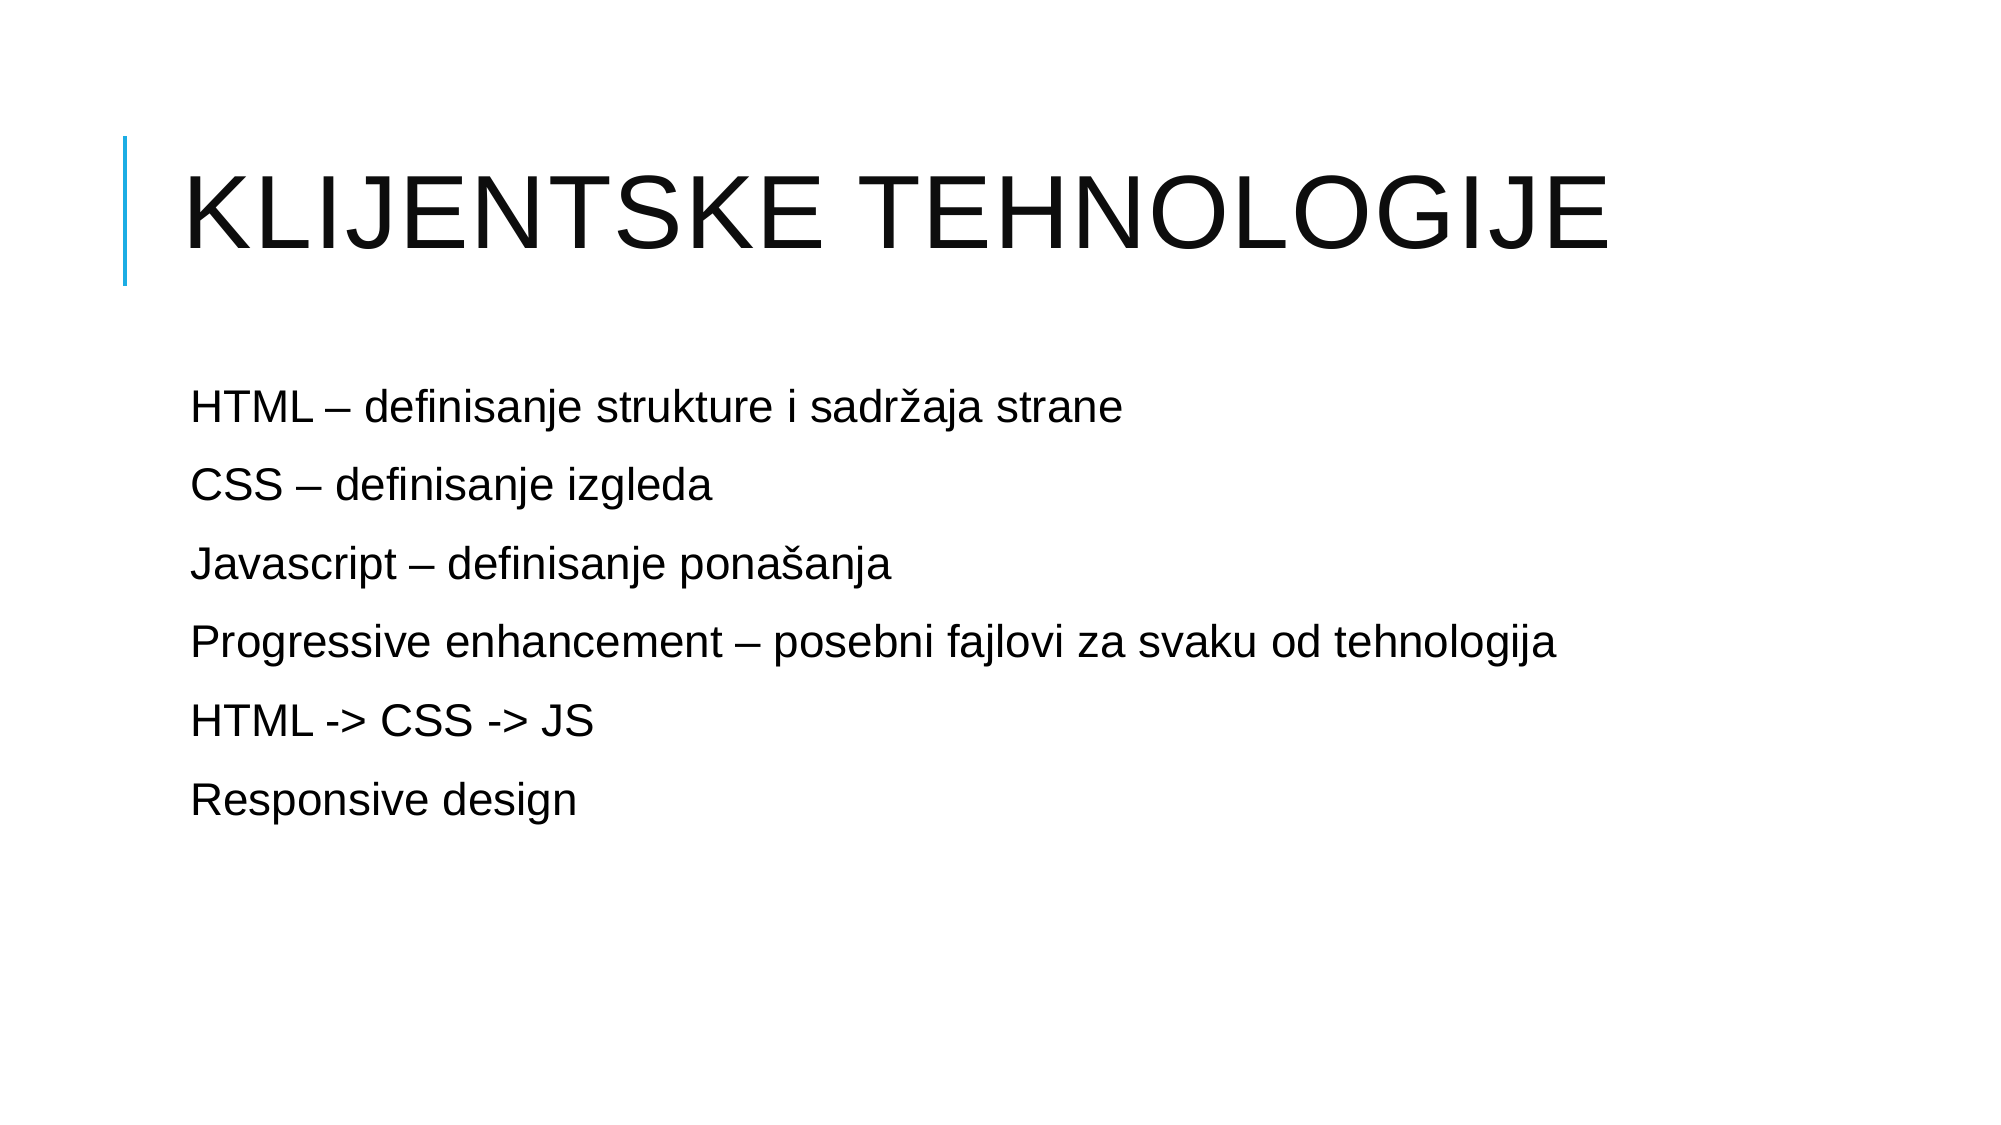

# Klijentske tehnologije
HTML – definisanje strukture i sadržaja strane
CSS – definisanje izgleda
Javascript – definisanje ponašanja
Progressive enhancement – posebni fajlovi za svaku od tehnologija
HTML -> CSS -> JS
Responsive design